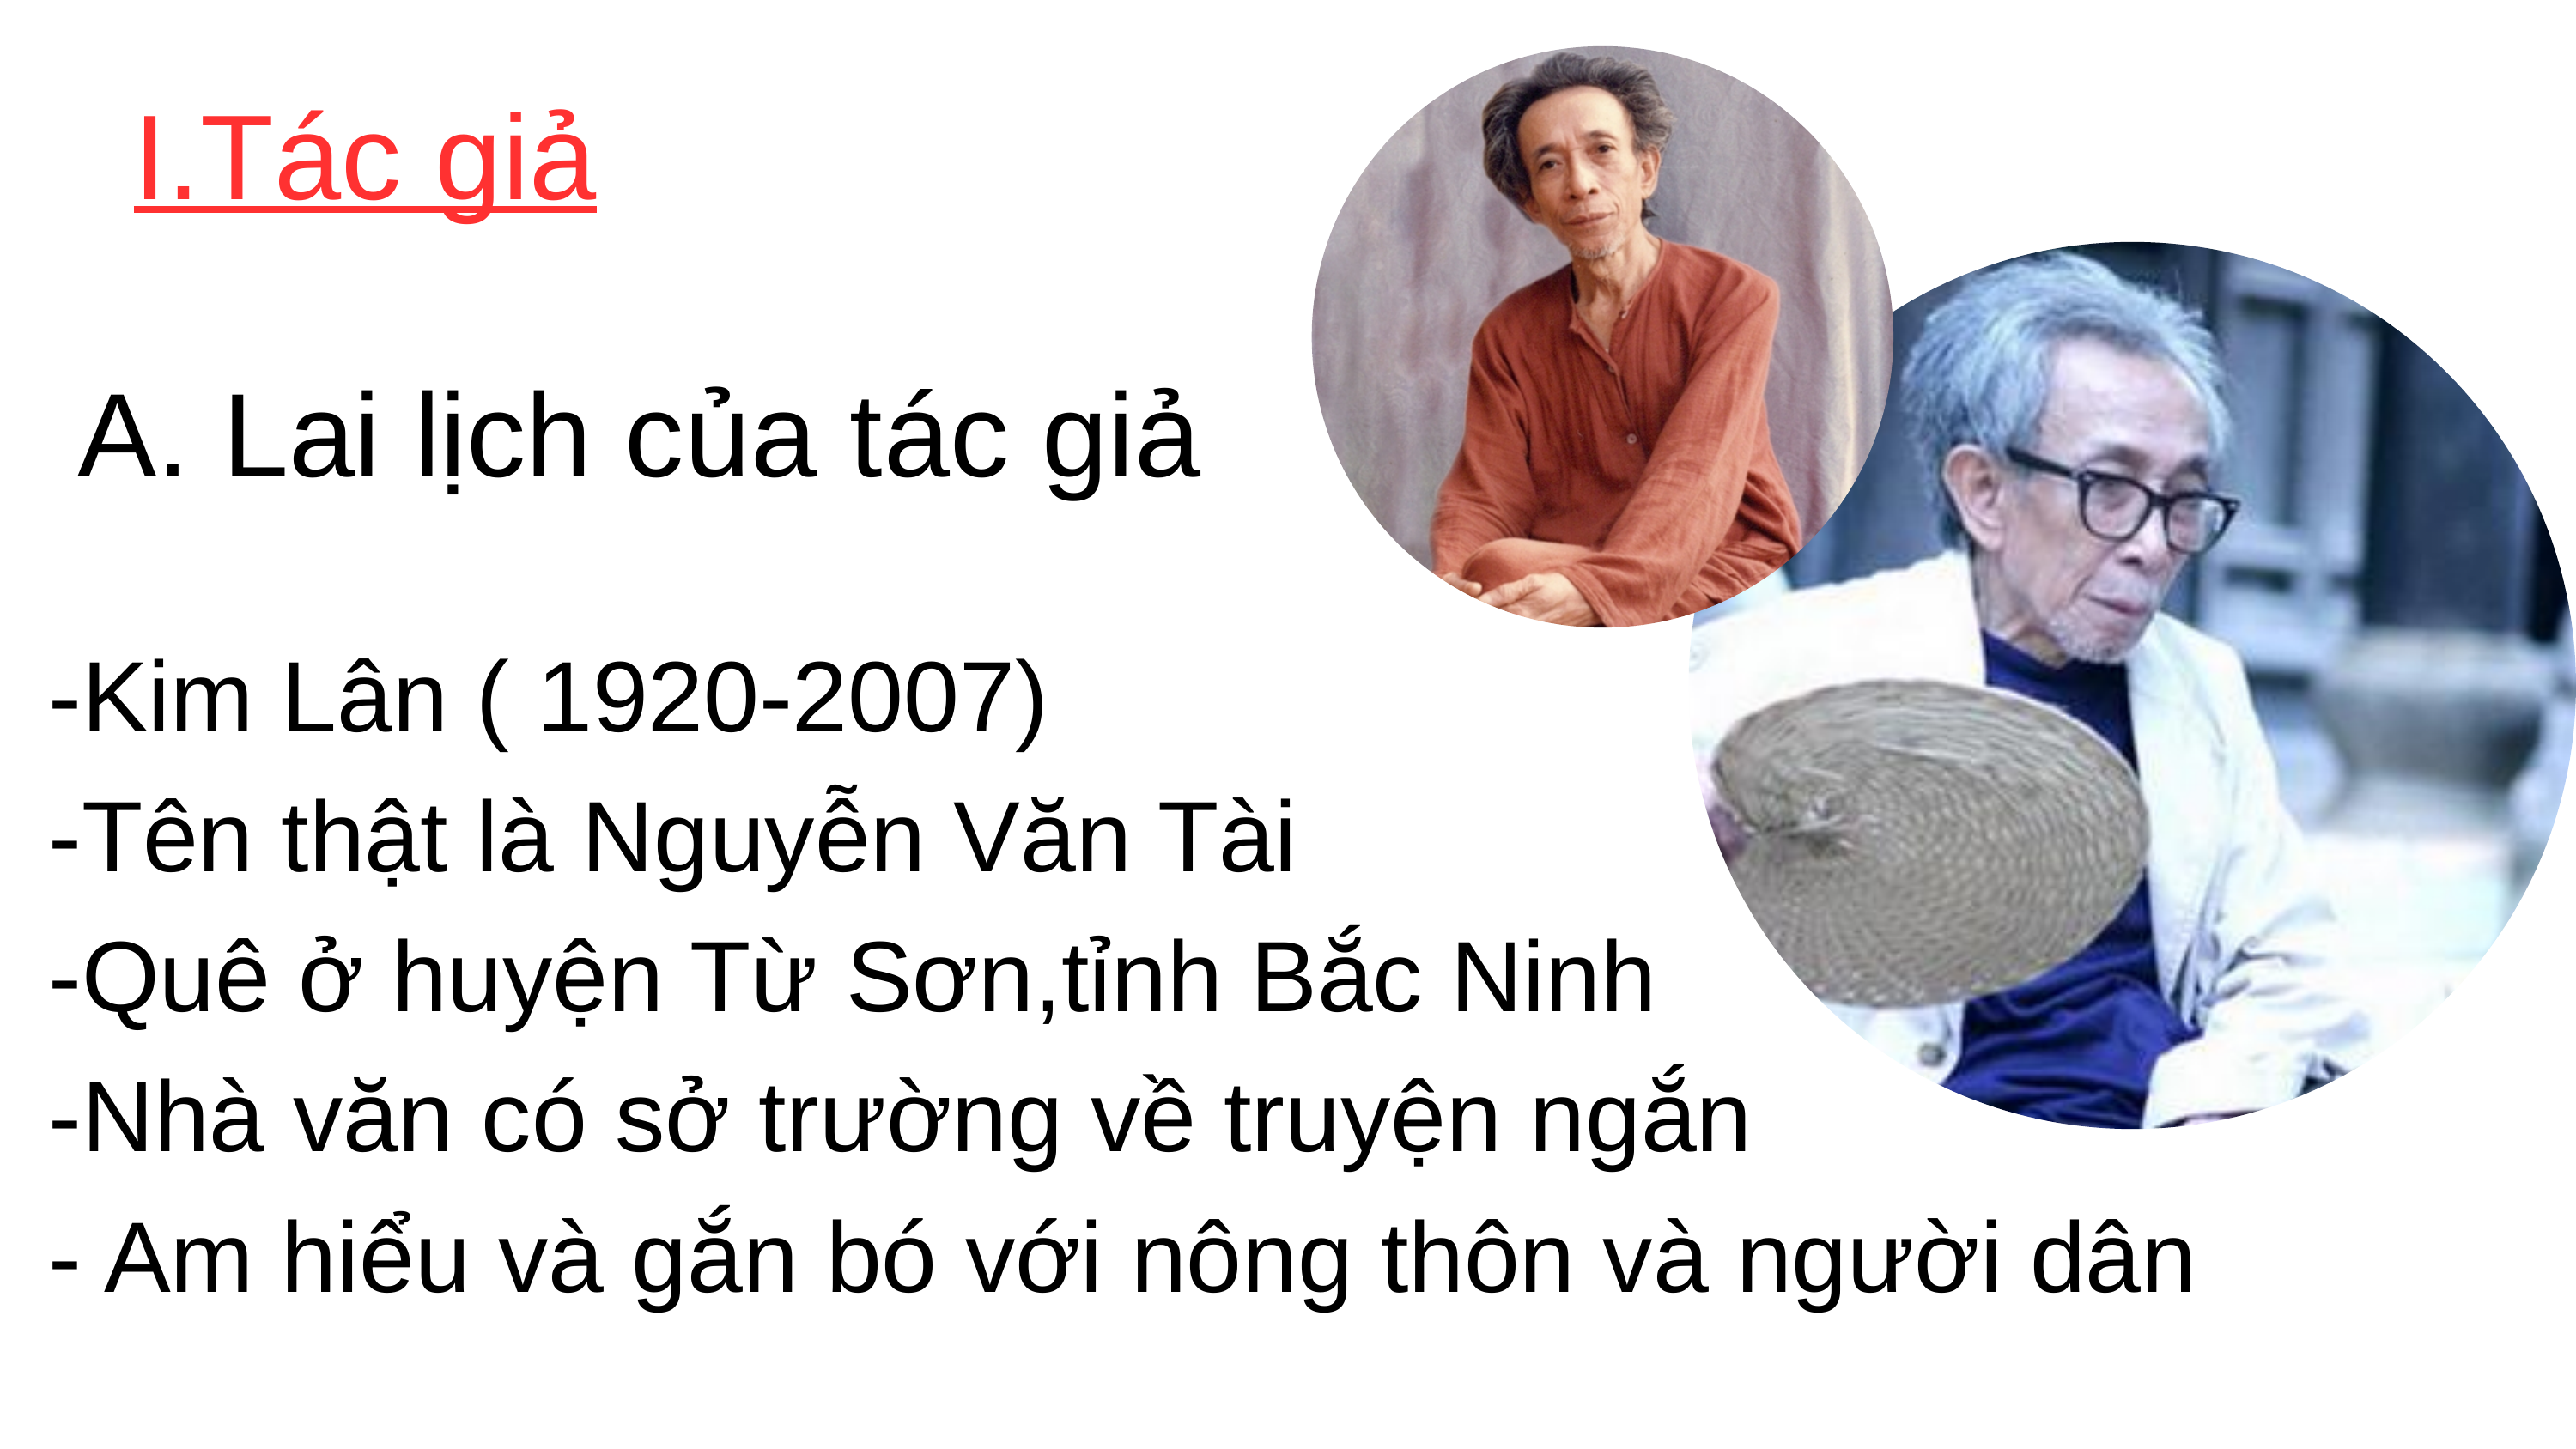

I.Tác giả

A. Lai lịch của tác giả
-Kim Lân ( 1920-2007)
-Tên thật là Nguyễn Văn Tài
-Quê ở huyện Từ Sơn,tỉnh Bắc Ninh
-Nhà văn có sở trường về truyện ngắn
- Am hiểu và gắn bó với nông thôn và người dân